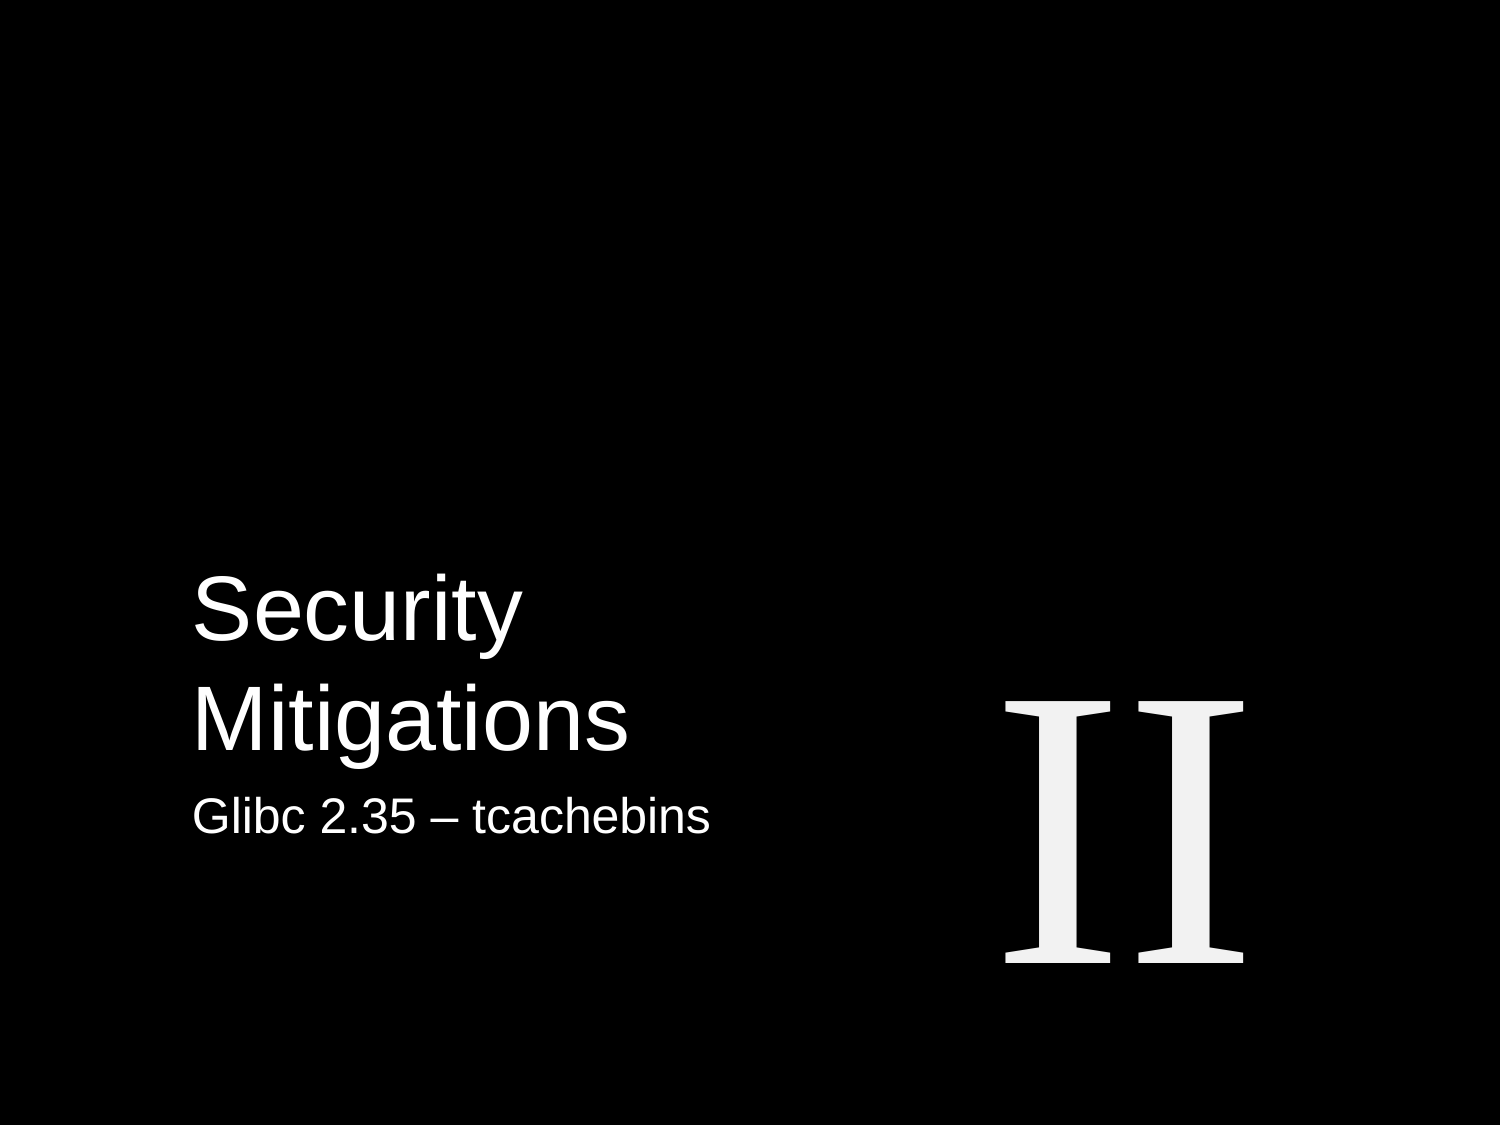

Security
Mitigations
II
Glibc 2.35 – tcachebins